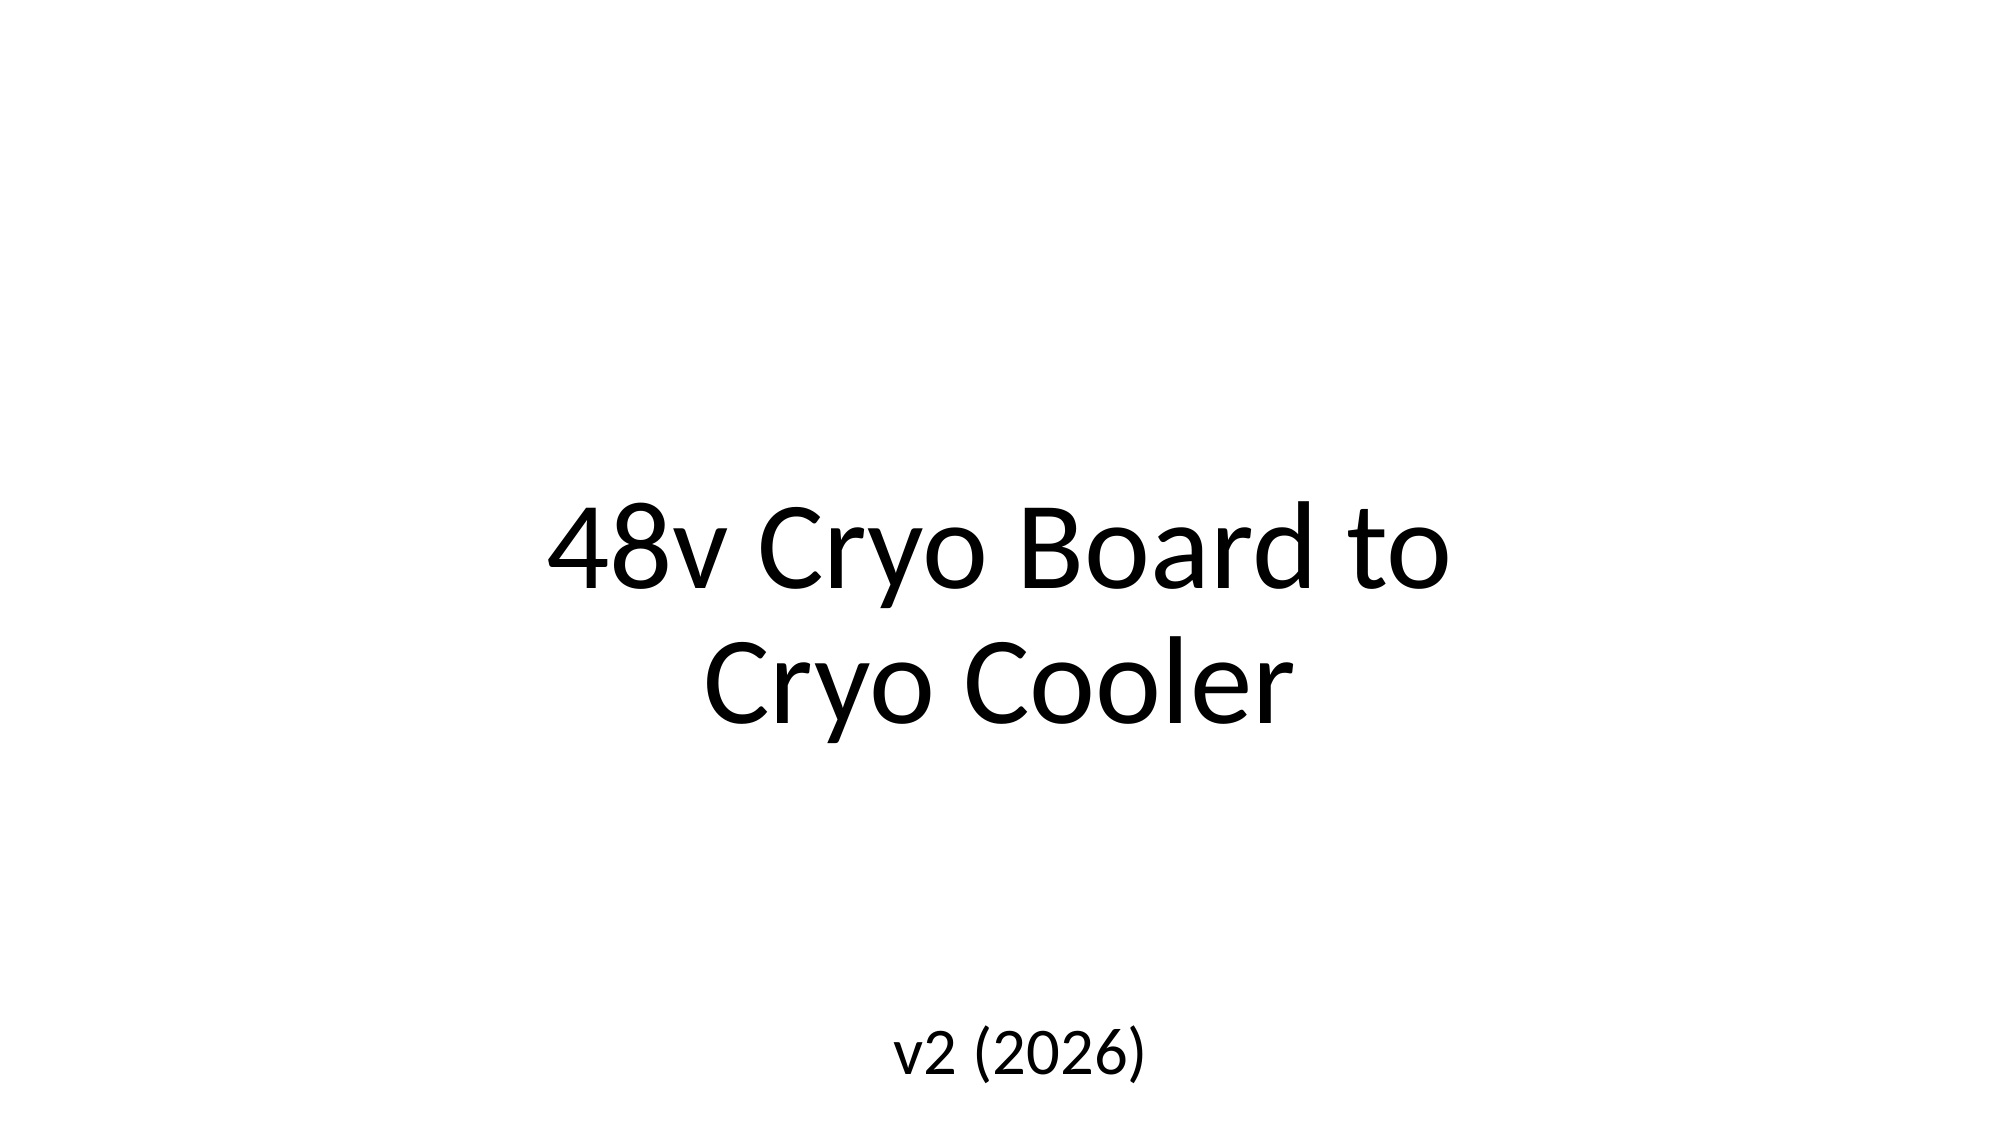

# 48v Cryo Board to Cryo Cooler
v2 (2026)